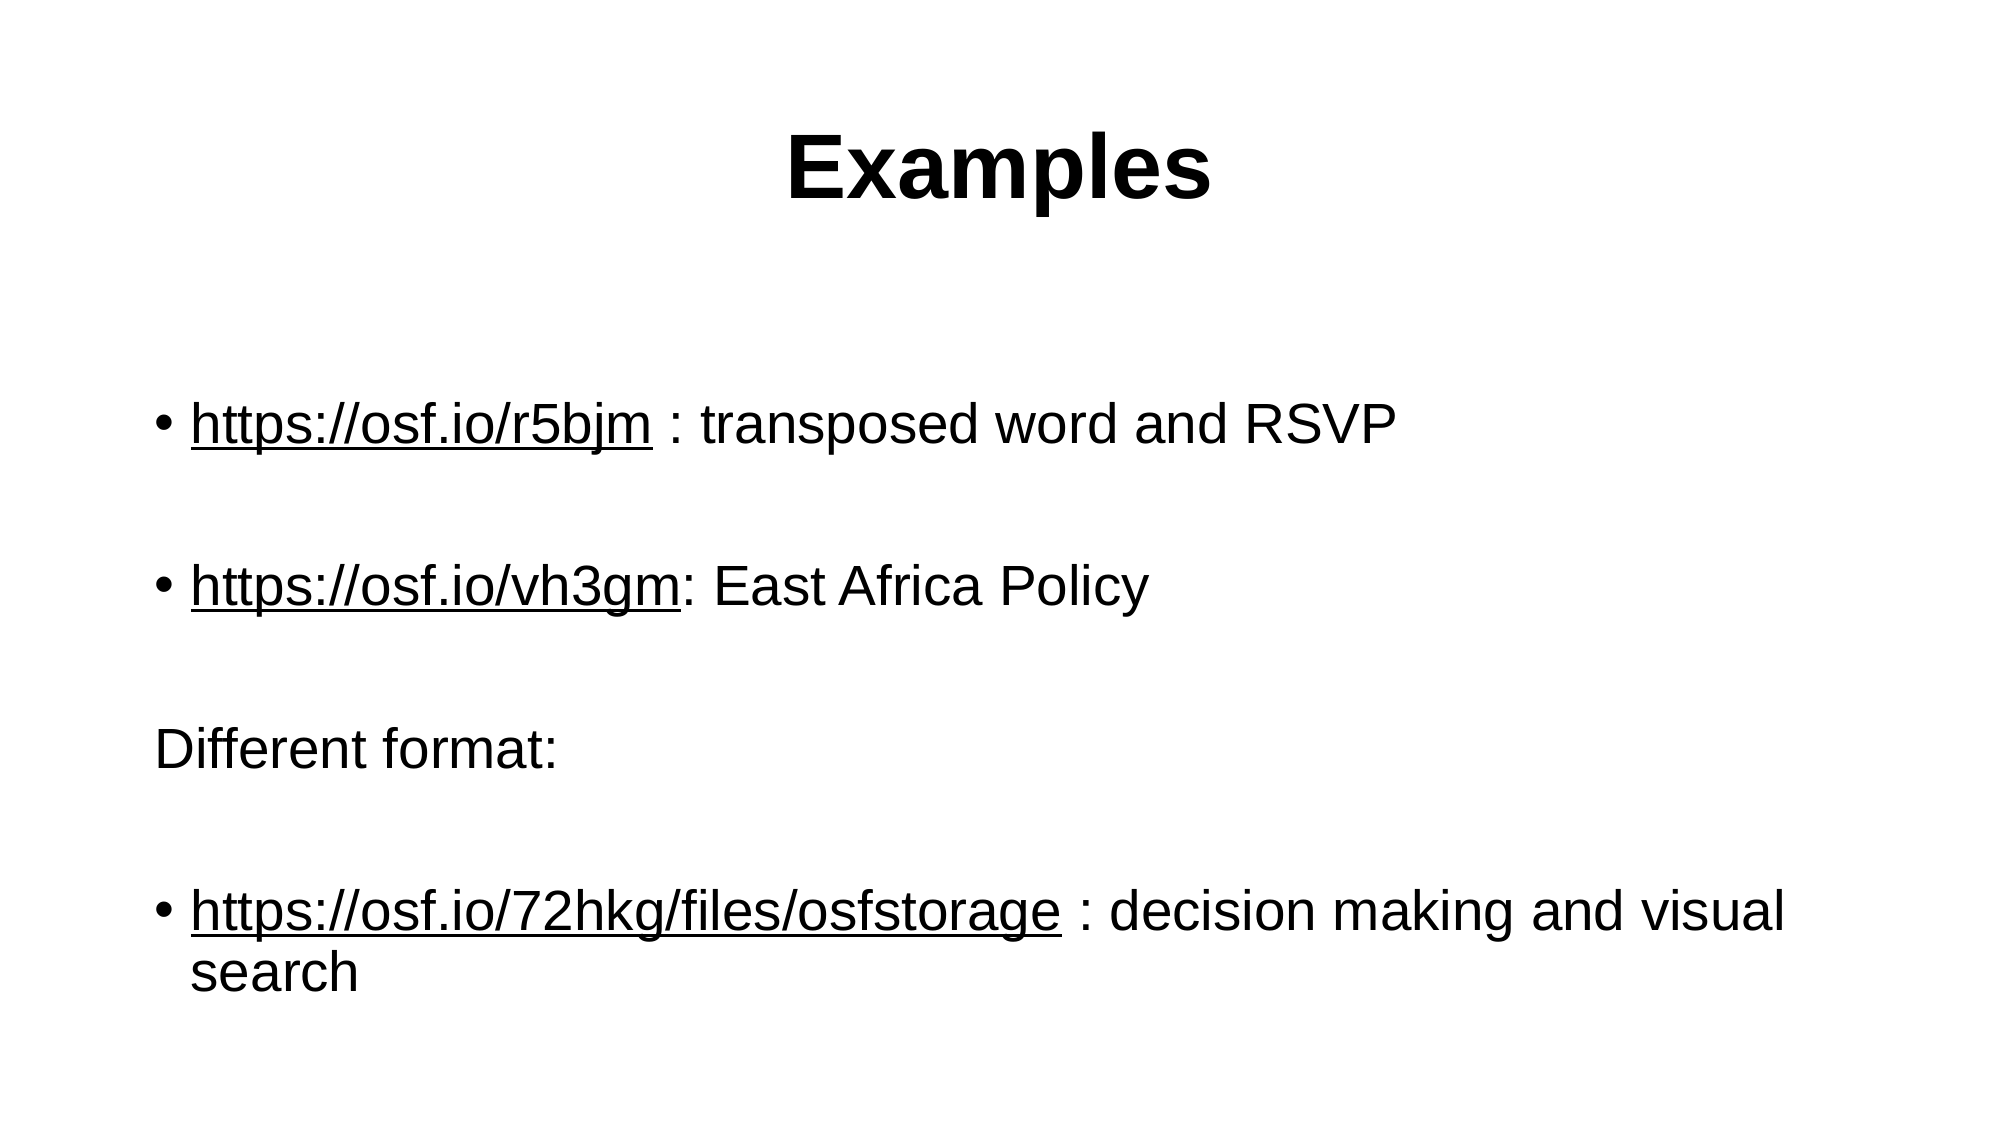

# Examples

https://osf.io/r5bjm : transposed word and RSVP

https://osf.io/vh3gm: East Africa Policy

Different format:

https://osf.io/72hkg/files/osfstorage : decision making and visual search